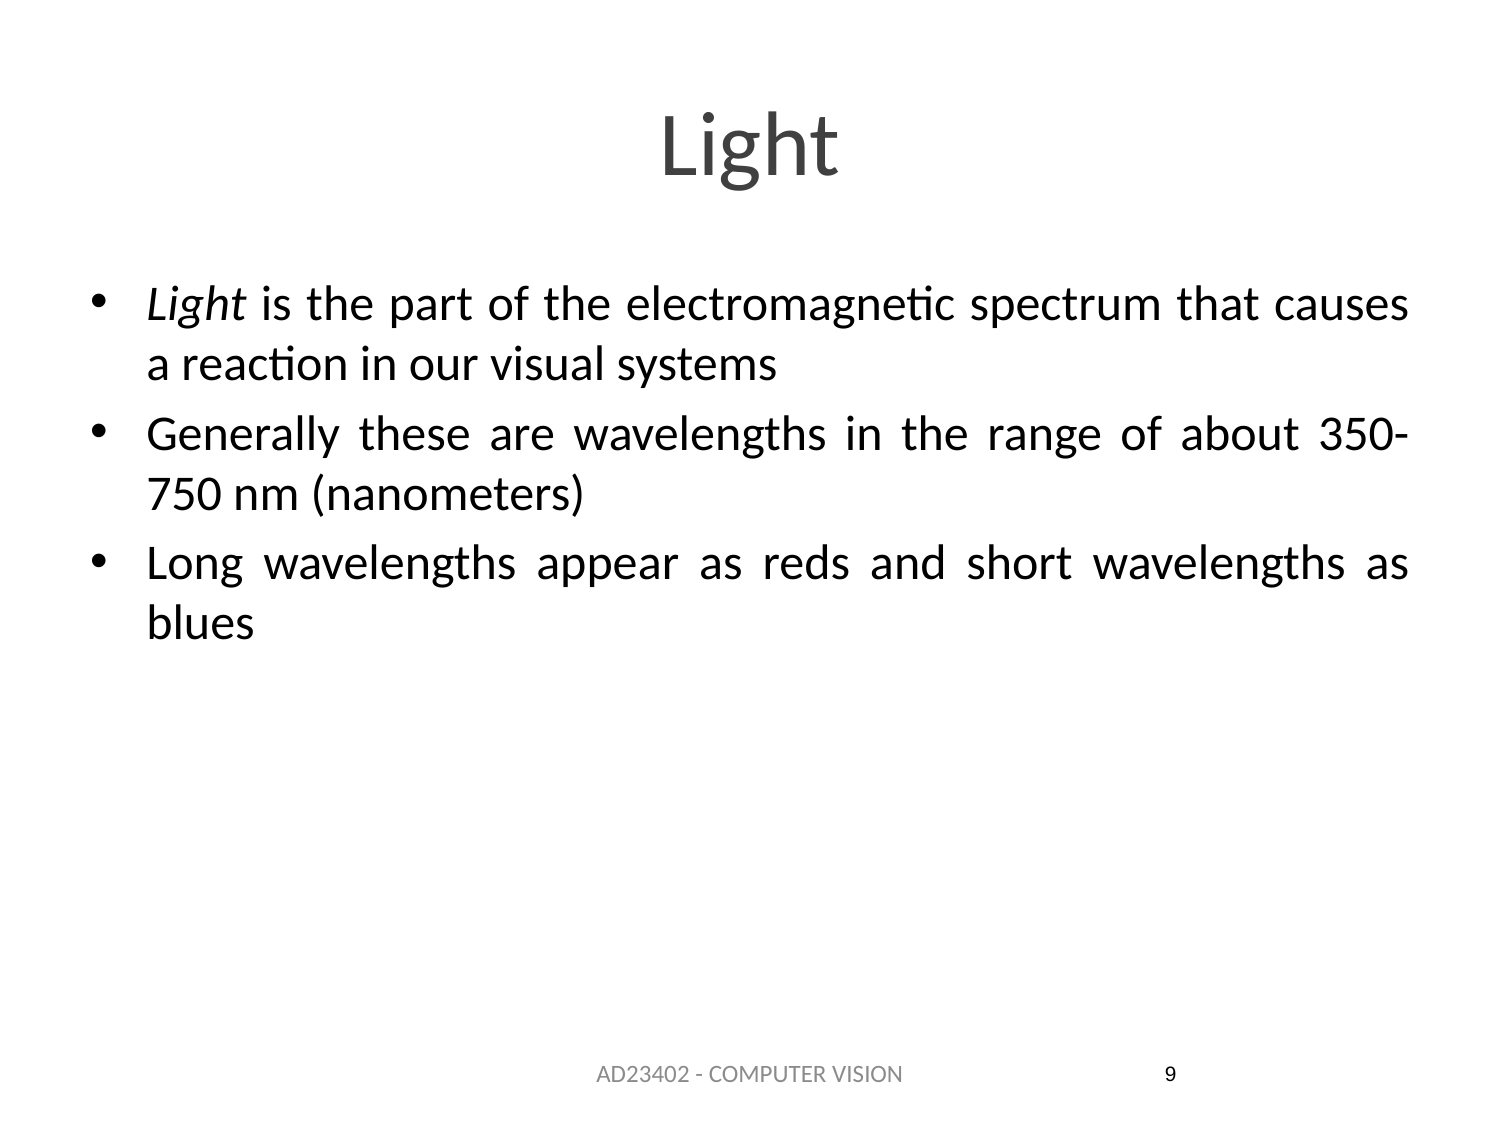

# Light
Light is the part of the electromagnetic spectrum that causes a reaction in our visual systems
Generally these are wavelengths in the range of about 350-750 nm (nanometers)
Long wavelengths appear as reds and short wavelengths as blues
AD23402 - COMPUTER VISION
9